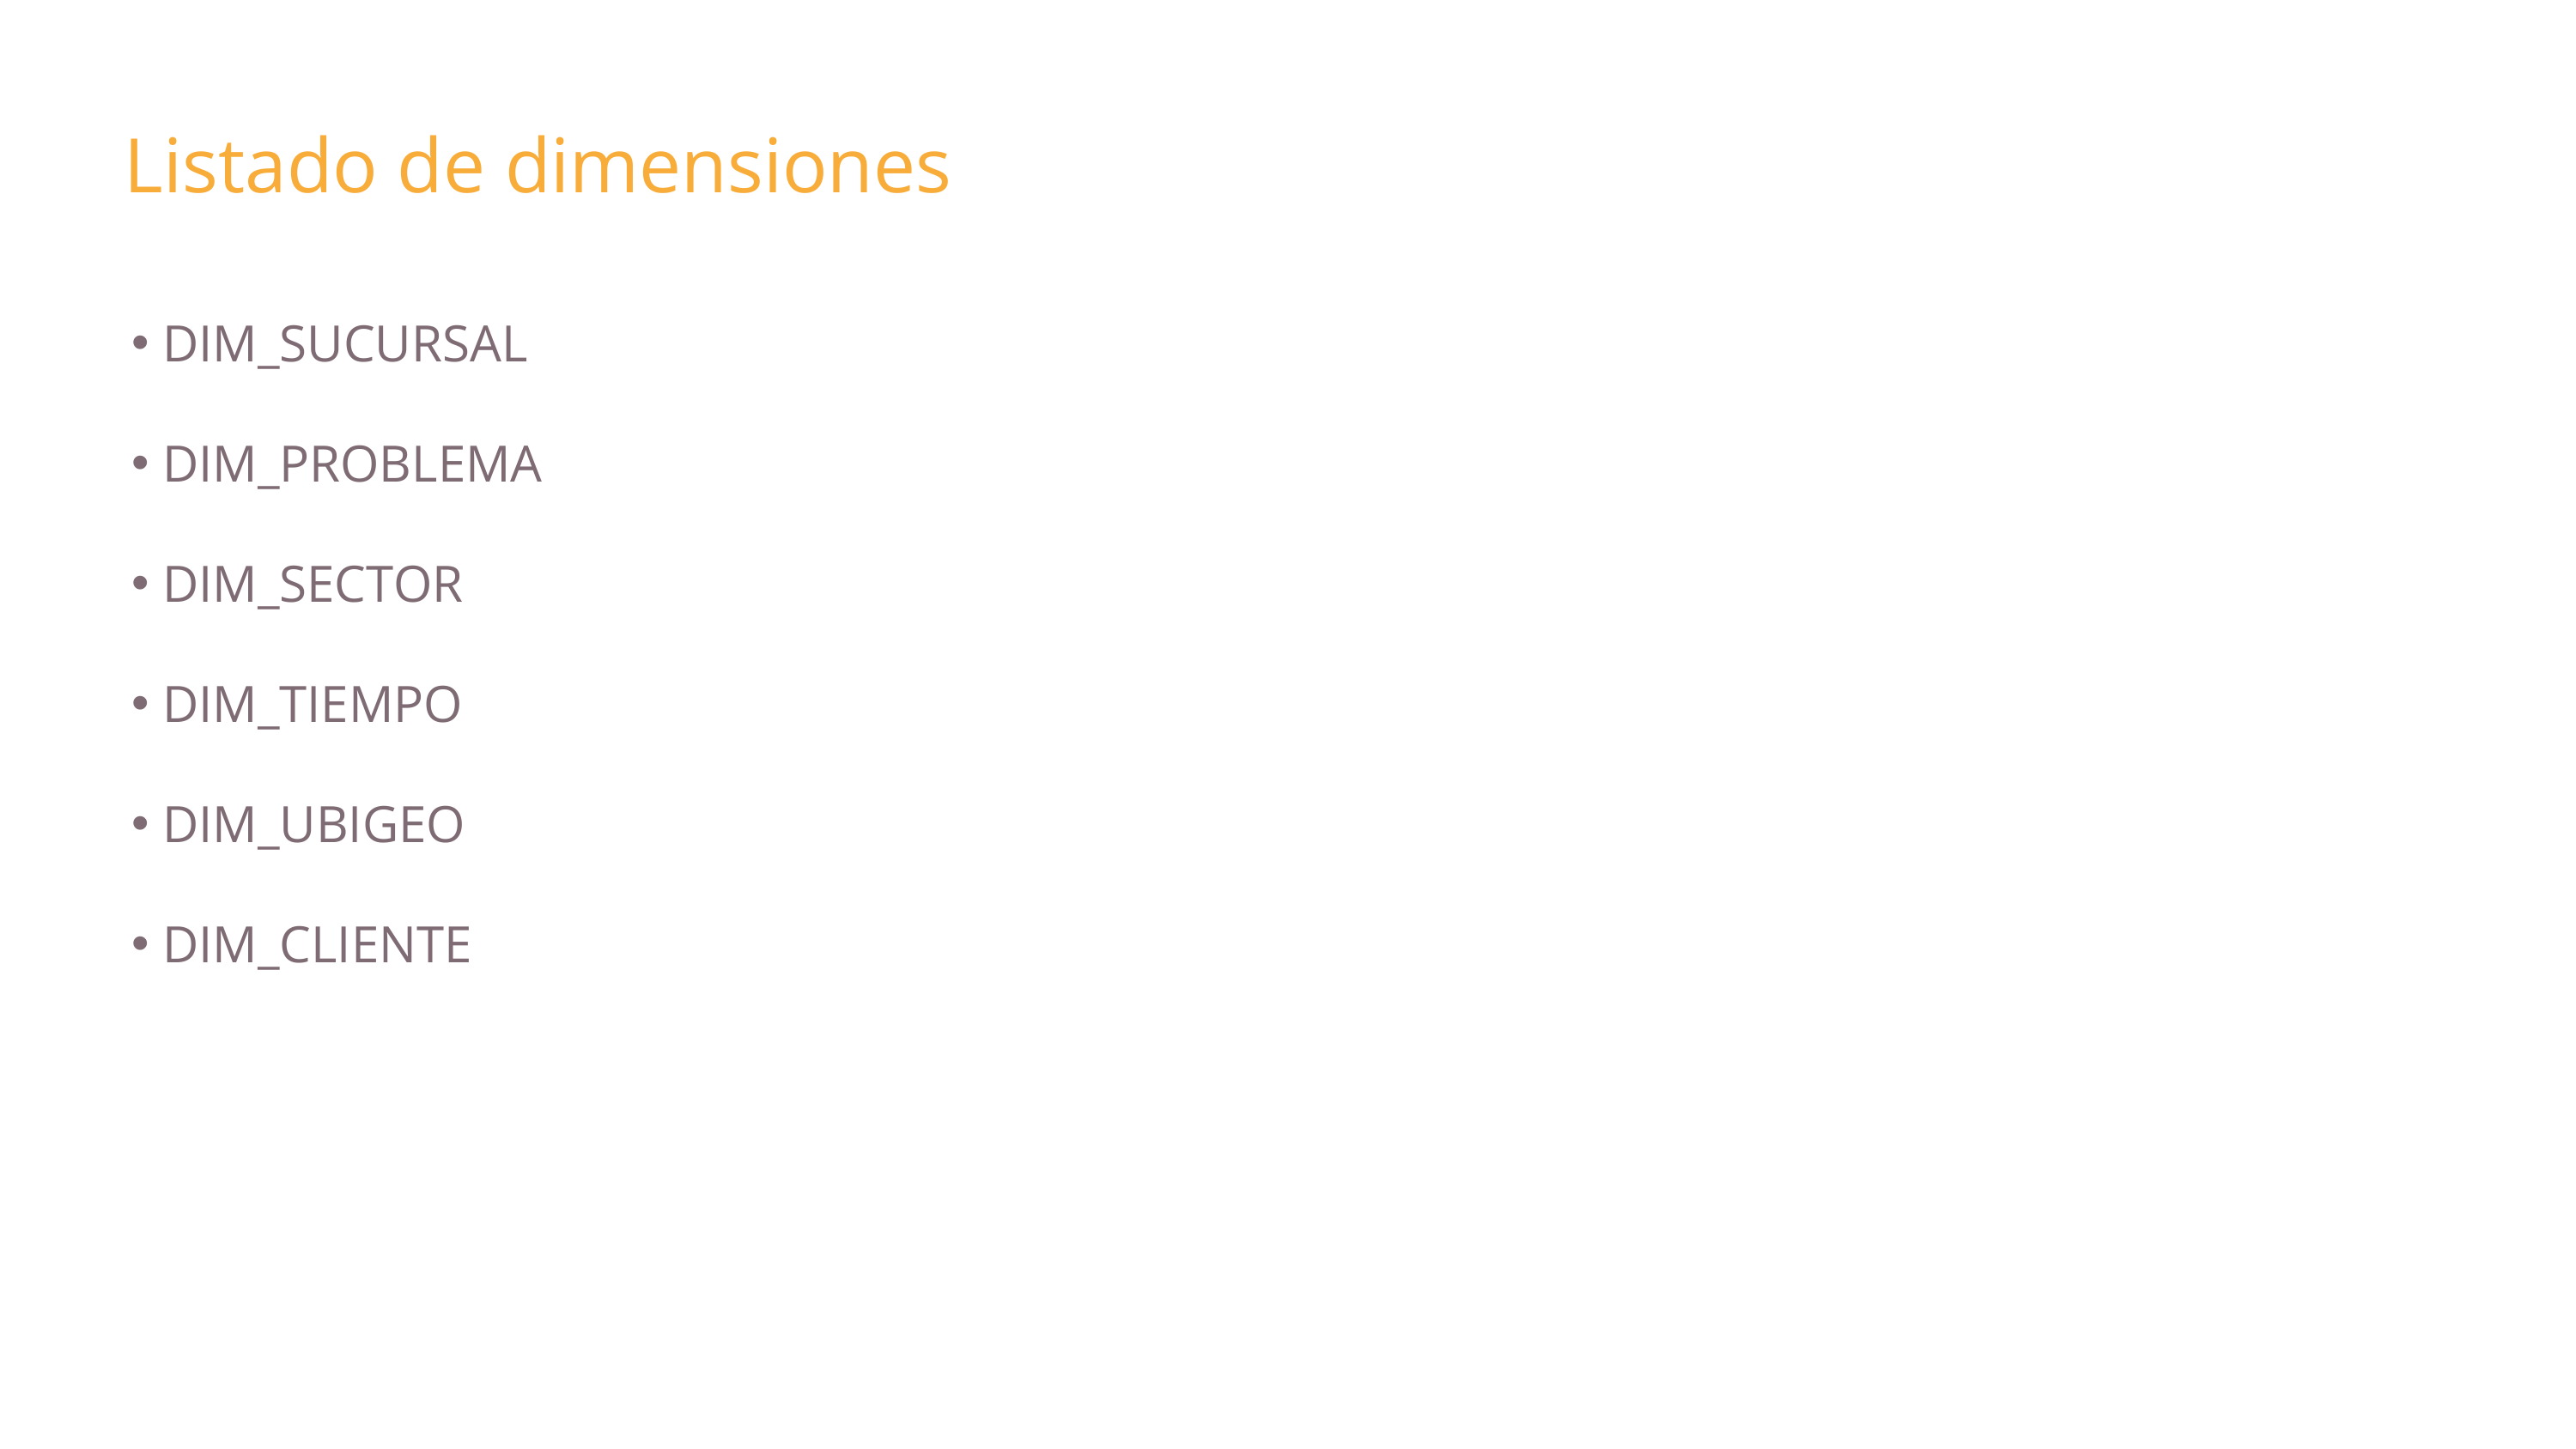

Listado de dimensiones
DIM_SUCURSAL
DIM_PROBLEMA
DIM_SECTOR
DIM_TIEMPO
DIM_UBIGEO
DIM_CLIENTE